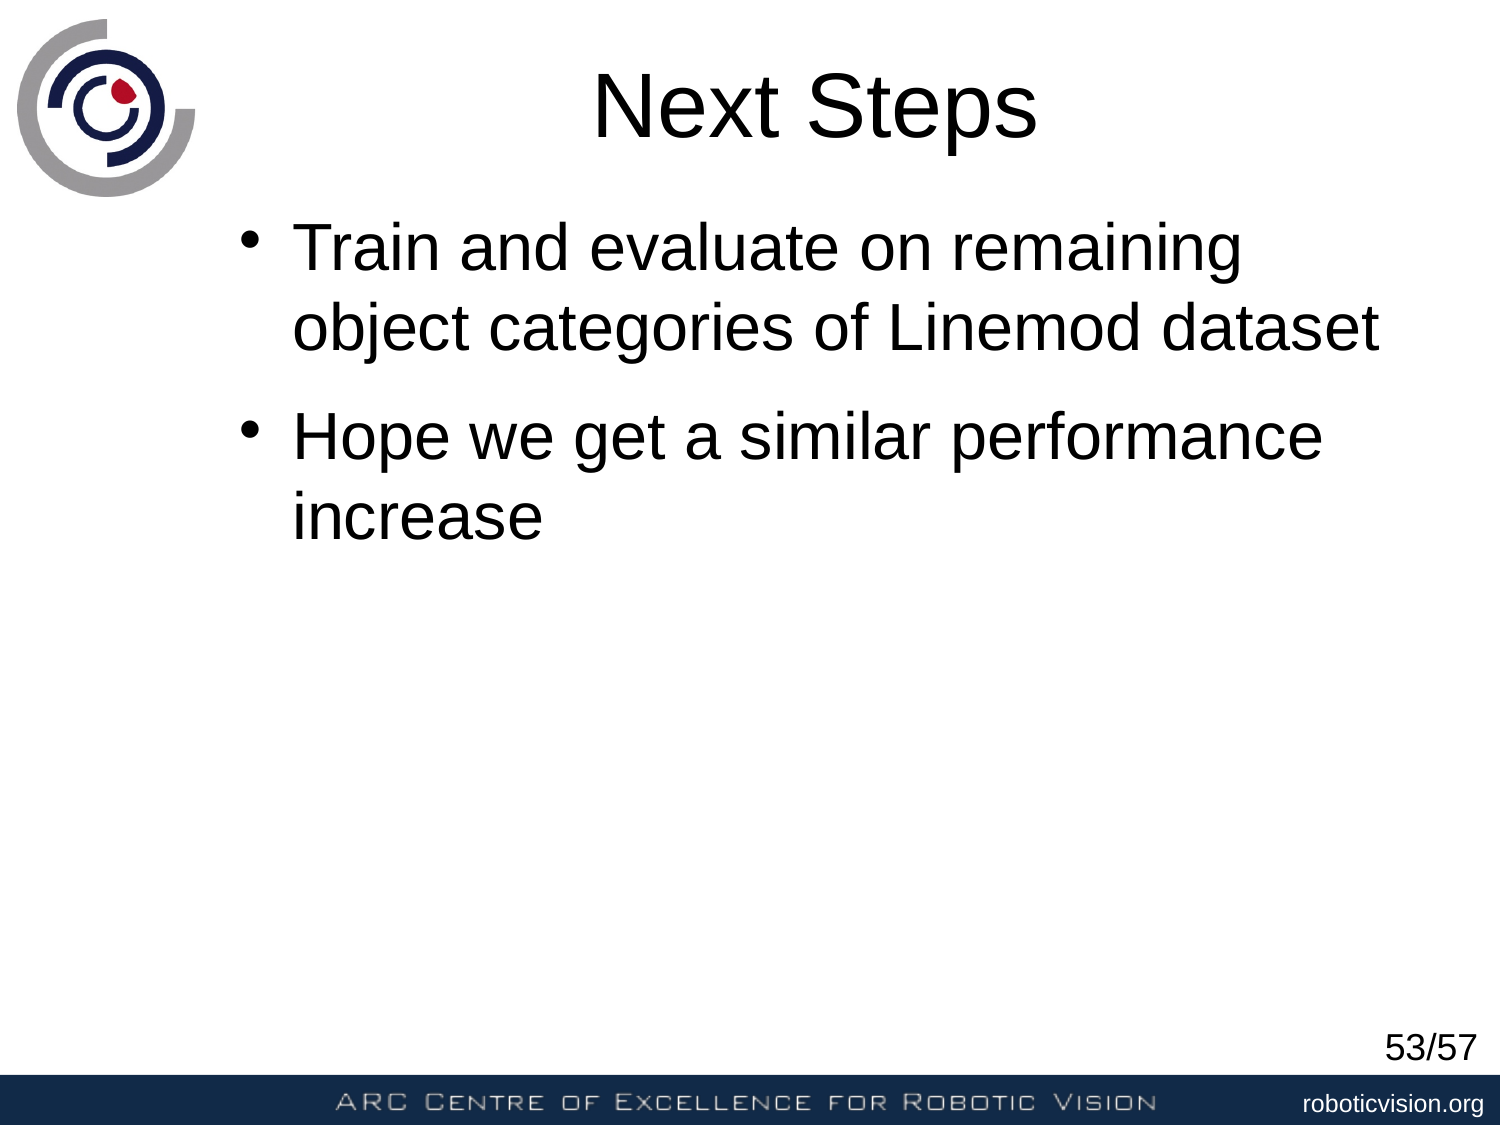

Next Steps
Train and evaluate on remaining object categories of Linemod dataset
Hope we get a similar performance increase
53/57